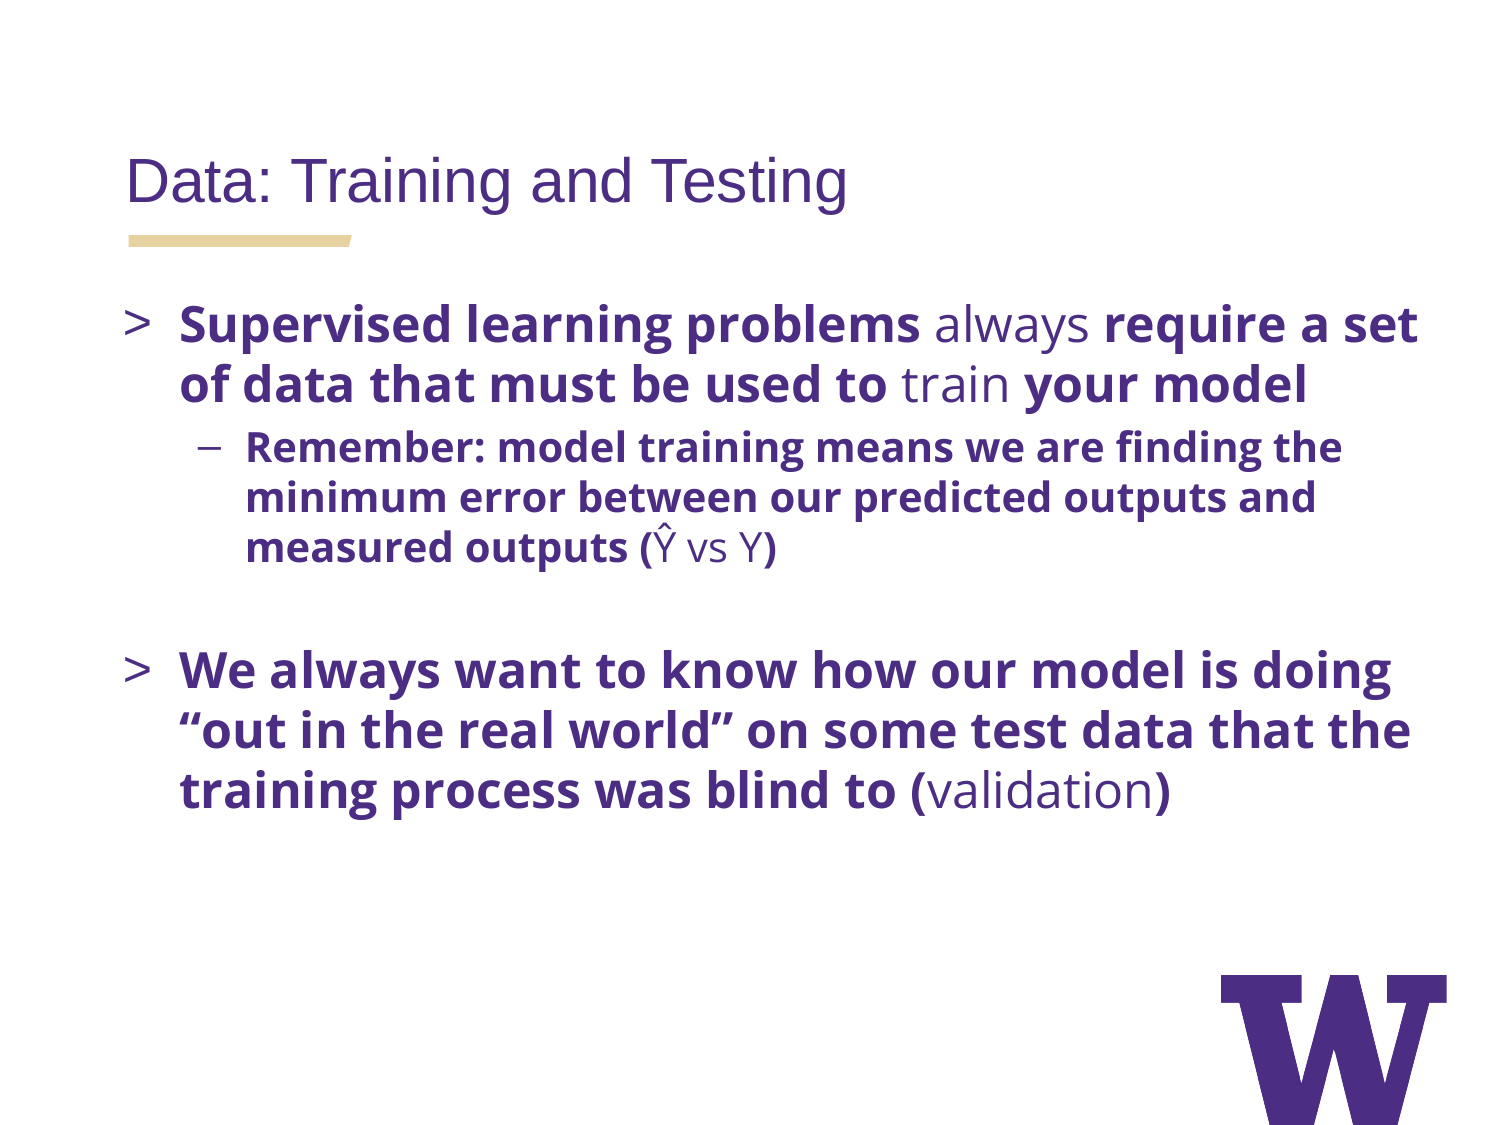

Data: Training and Testing
Supervised learning problems always require a set of data that must be used to train your model
Remember: model training means we are finding the minimum error between our predicted outputs and measured outputs (Ŷ vs Y)

We always want to know how our model is doing “out in the real world” on some test data that the training process was blind to (validation)